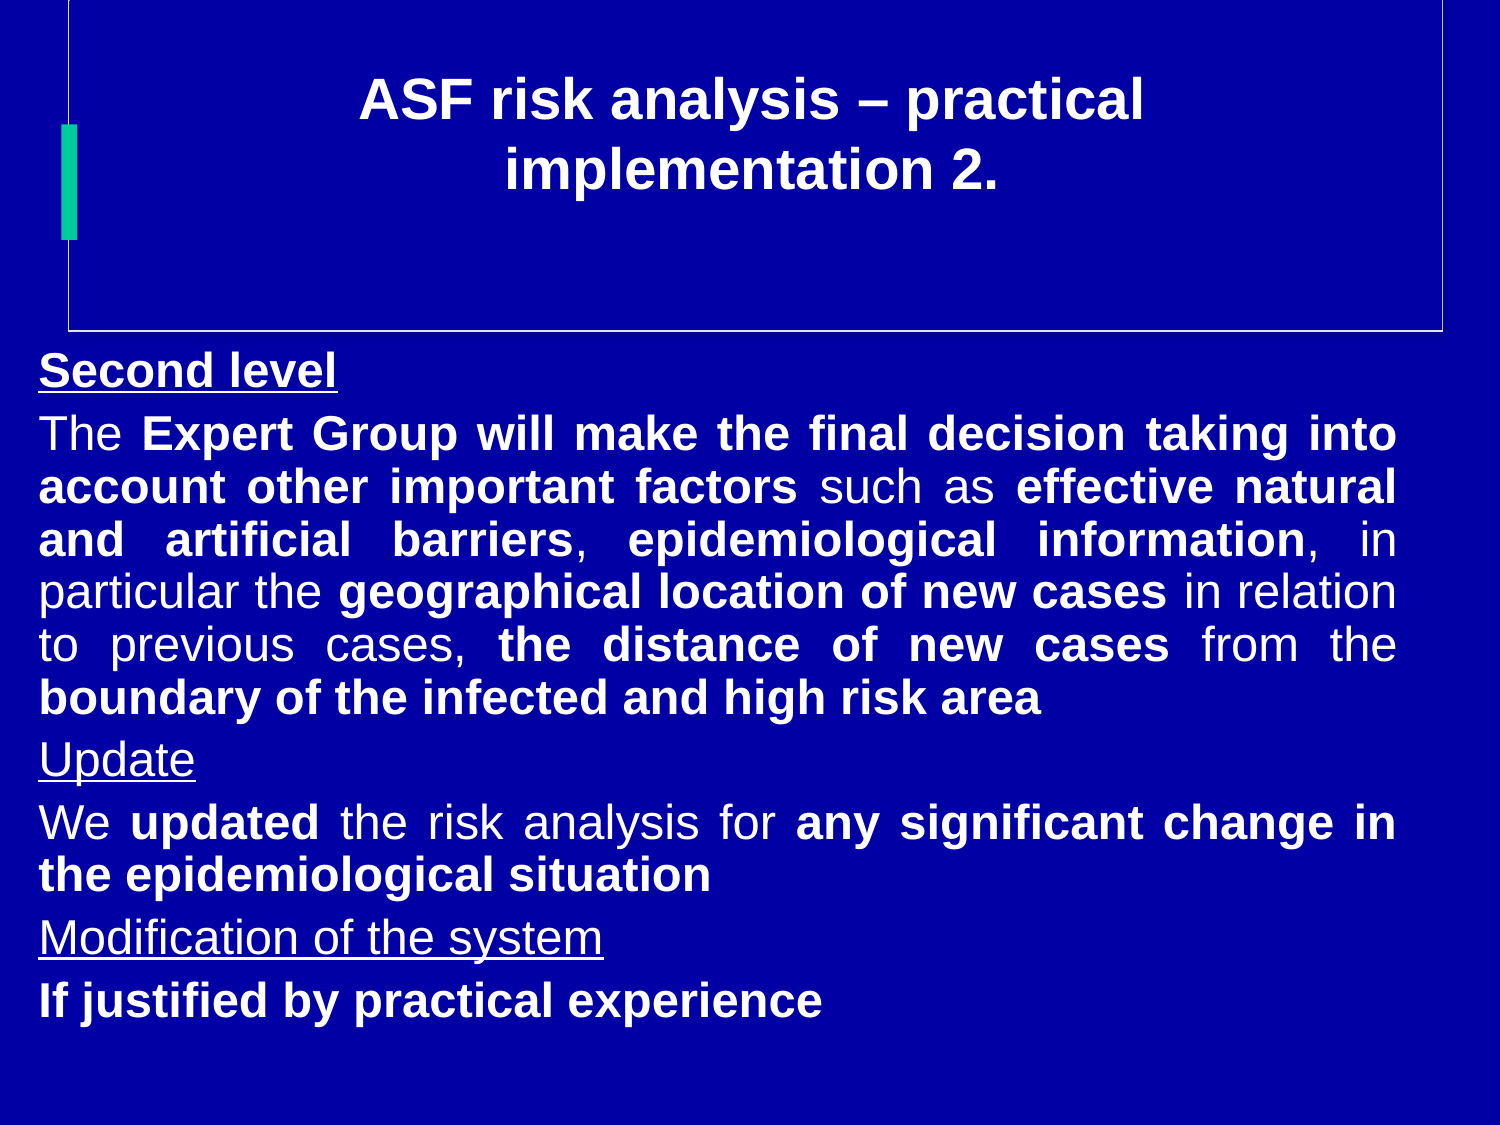

# ASF risk analysis – practical implementation 2.

Second level
The Expert Group will make the final decision taking into account other important factors such as effective natural and artificial barriers, epidemiological information, in particular the geographical location of new cases in relation to previous cases, the distance of new cases from the boundary of the infected and high risk area
Update
We updated the risk analysis for any significant change in the epidemiological situation
Modification of the system
If justified by practical experience